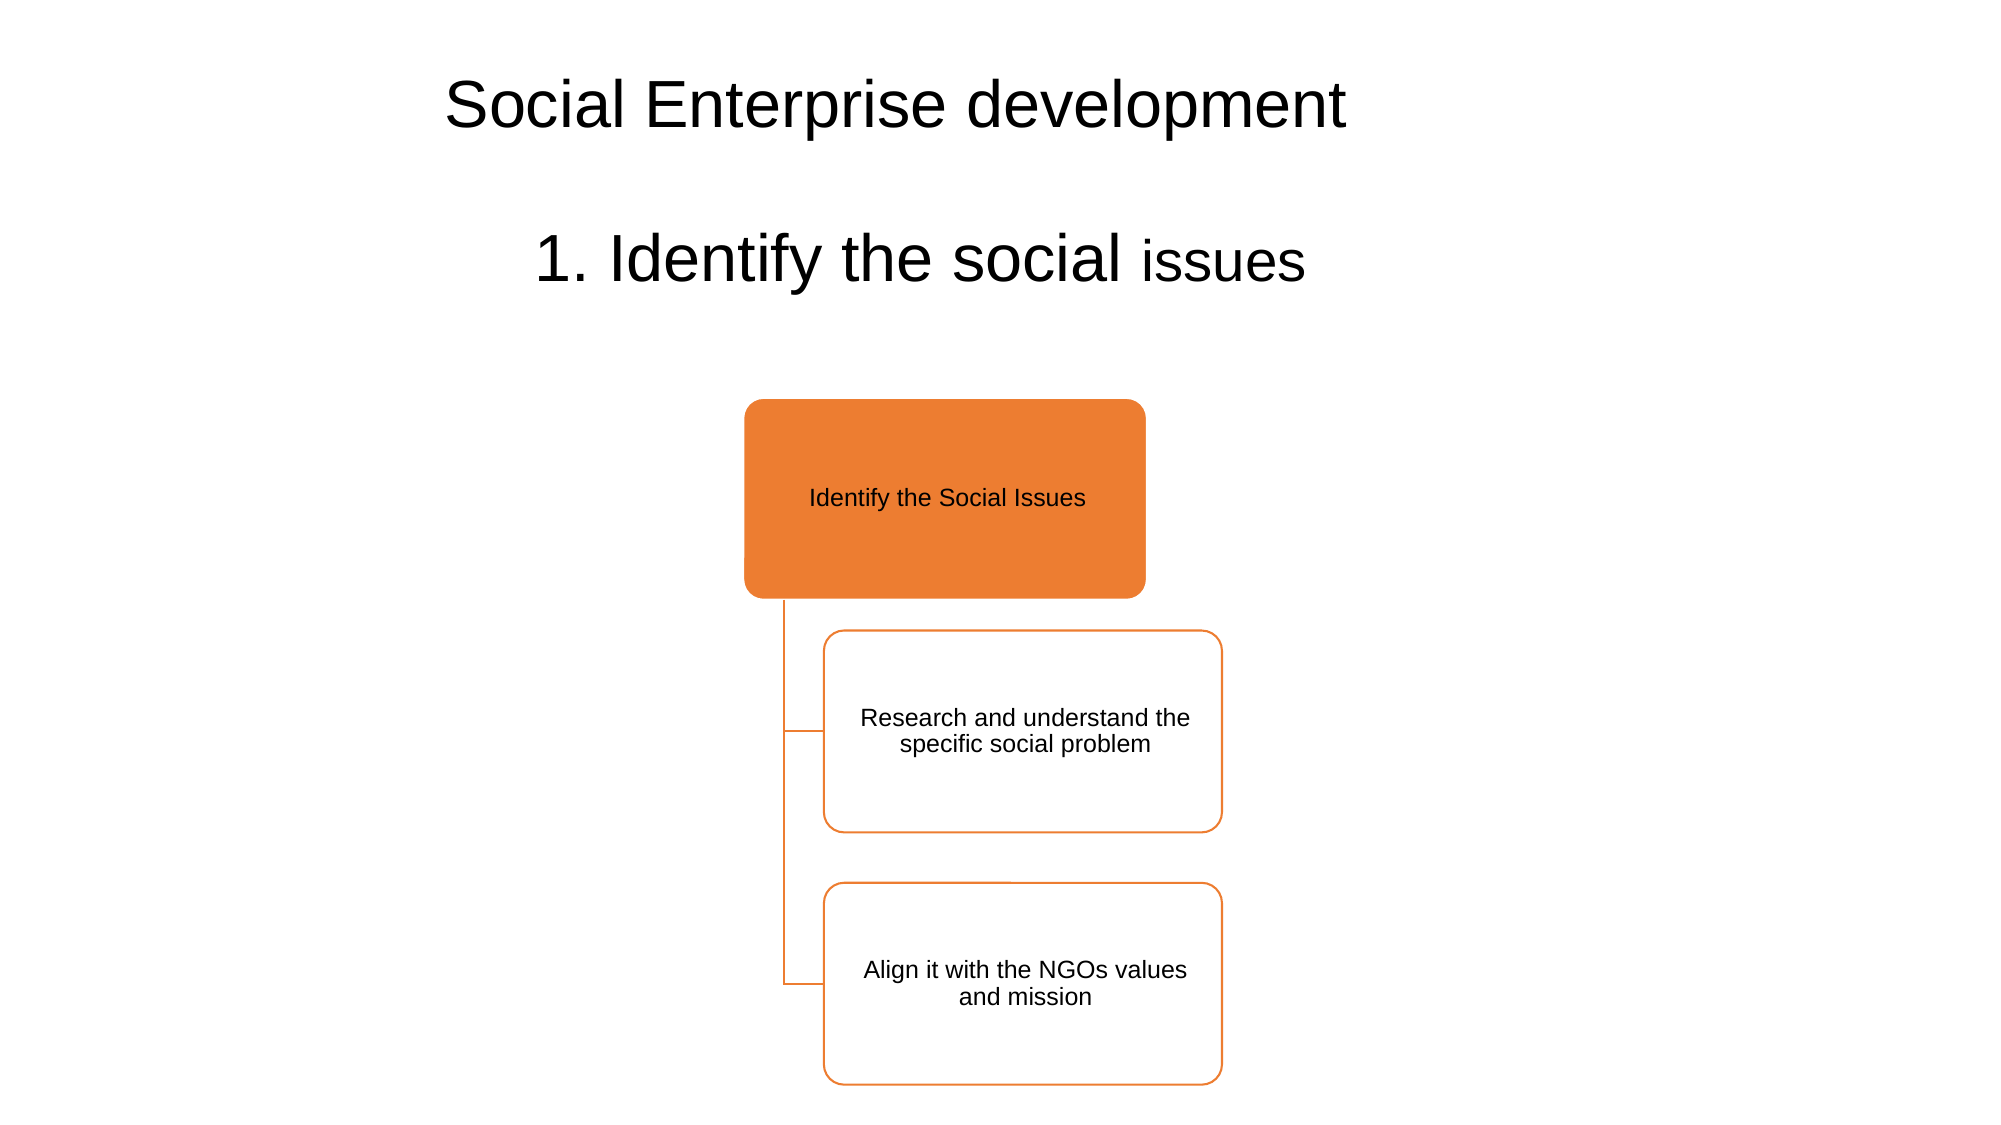

Social Enterprise development
1. Identify the social issues
Identify the Social Issues
Research and understand the specific social problem
Align it with the NGOs values and mission